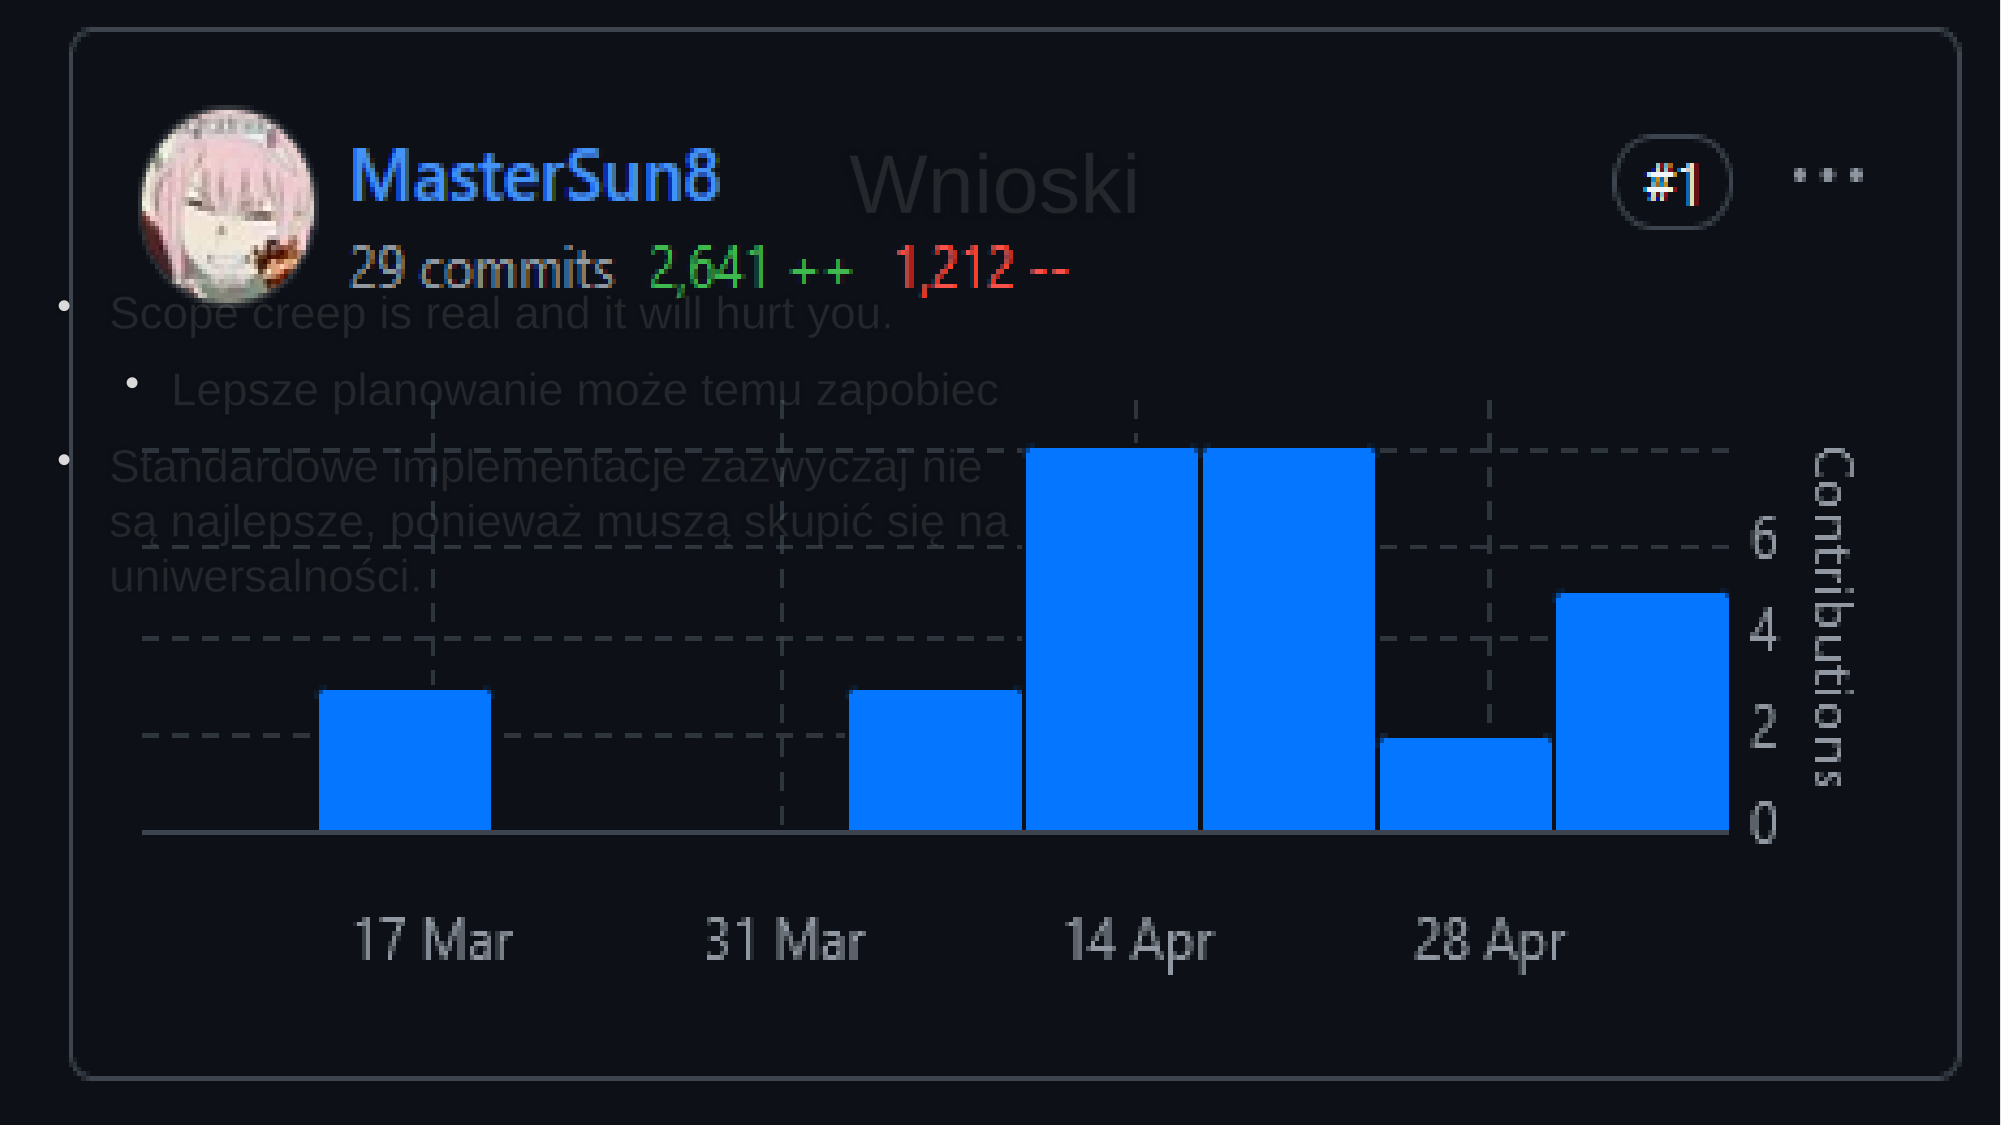

# Wnioski
Scope creep is real and it will hurt you.
Lepsze planowanie może temu zapobiec
Standardowe implementacje zazwyczaj nie są najlepsze, ponieważ muszą skupić się na uniwersalności.